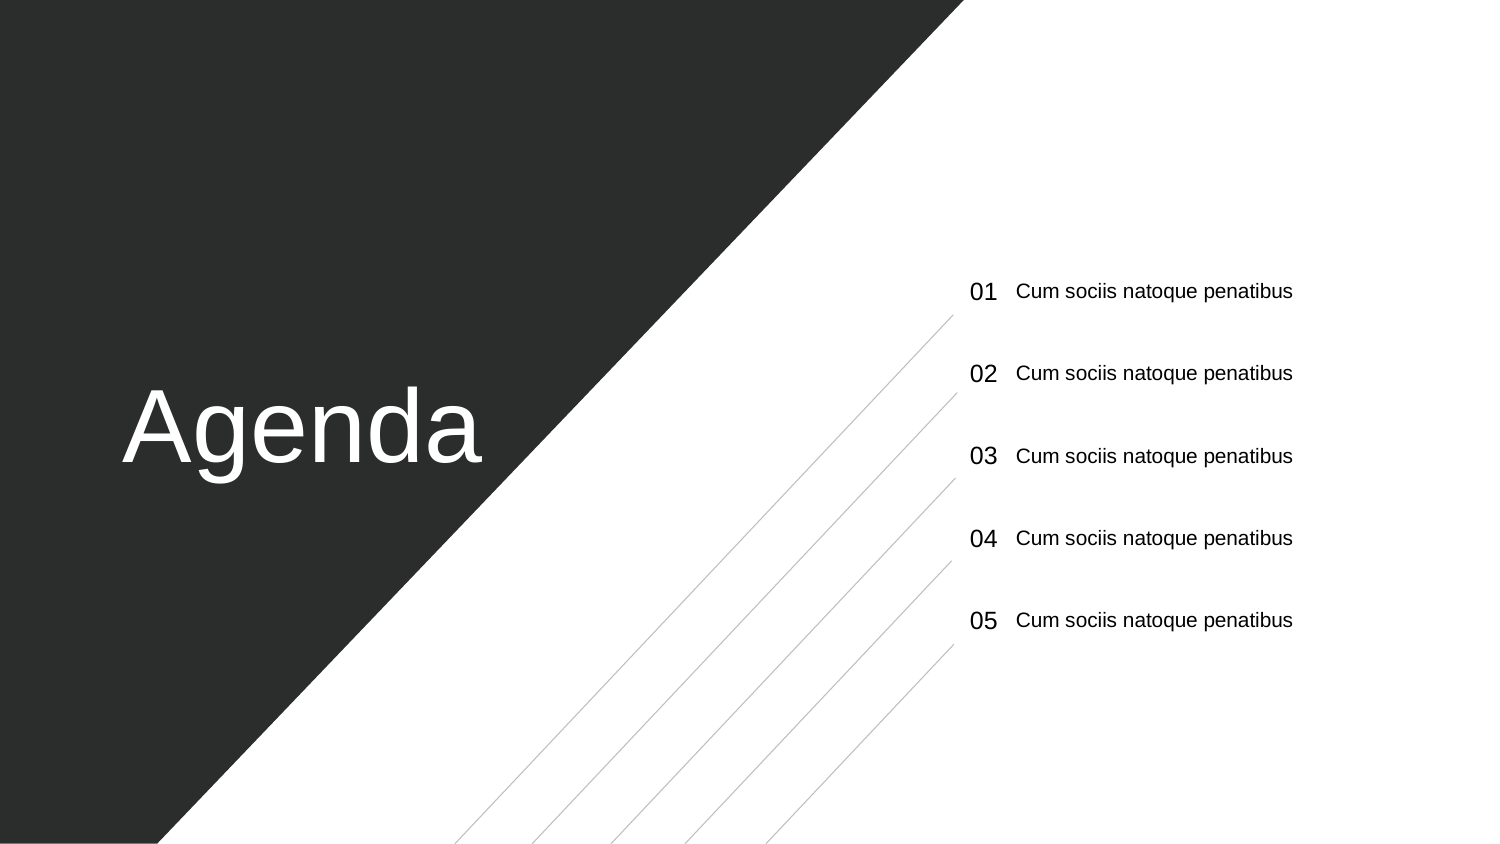

01
Cum sociis natoque penatibus
02
Agenda
Cum sociis natoque penatibus
03
Cum sociis natoque penatibus
04
Cum sociis natoque penatibus
05
Cum sociis natoque penatibus